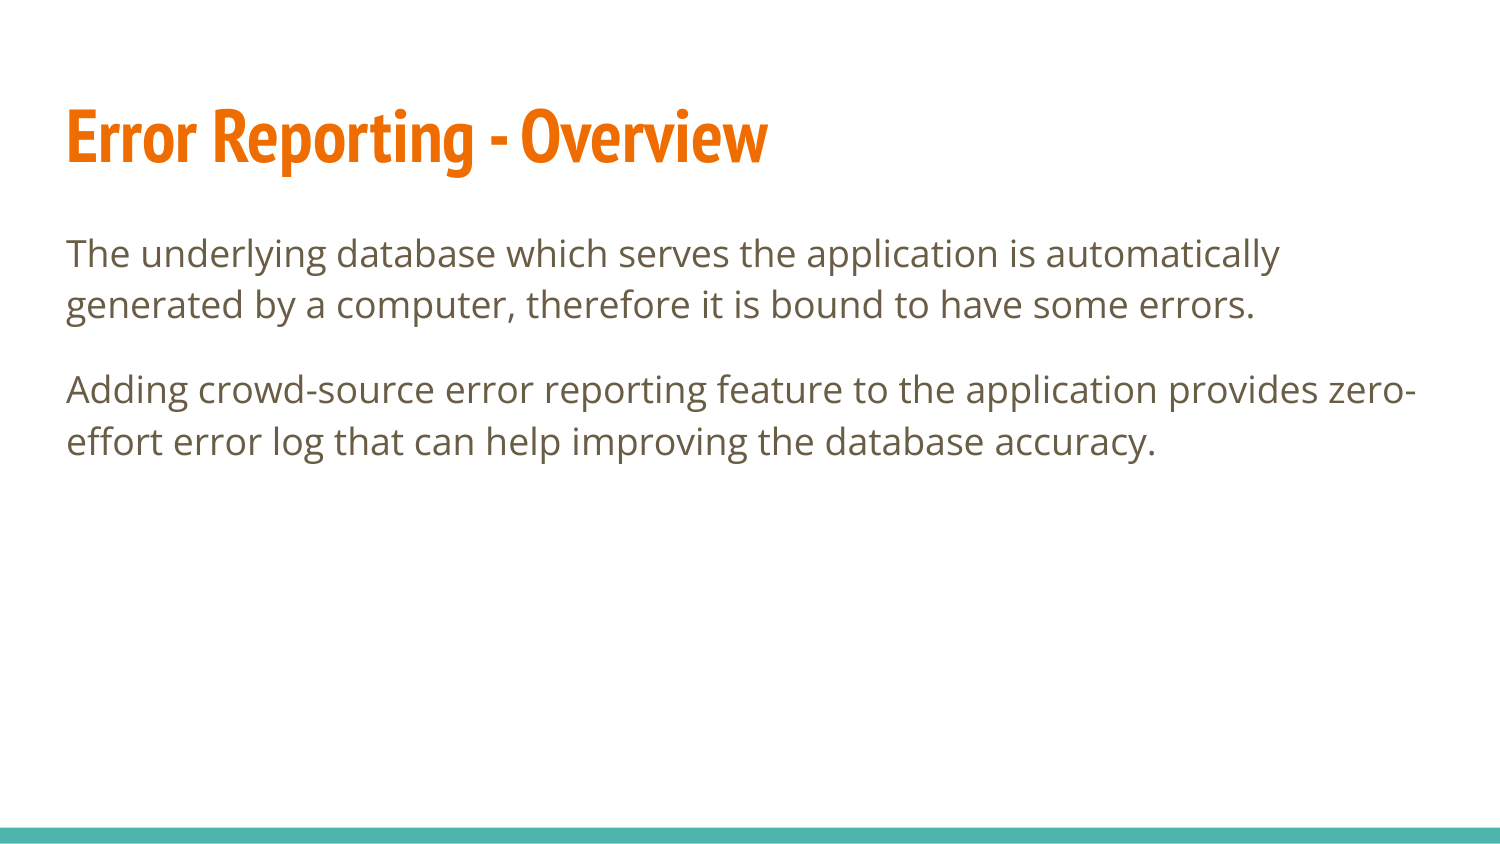

# Error Reporting - Overview
The underlying database which serves the application is automatically generated by a computer, therefore it is bound to have some errors.
Adding crowd-source error reporting feature to the application provides zero-effort error log that can help improving the database accuracy.